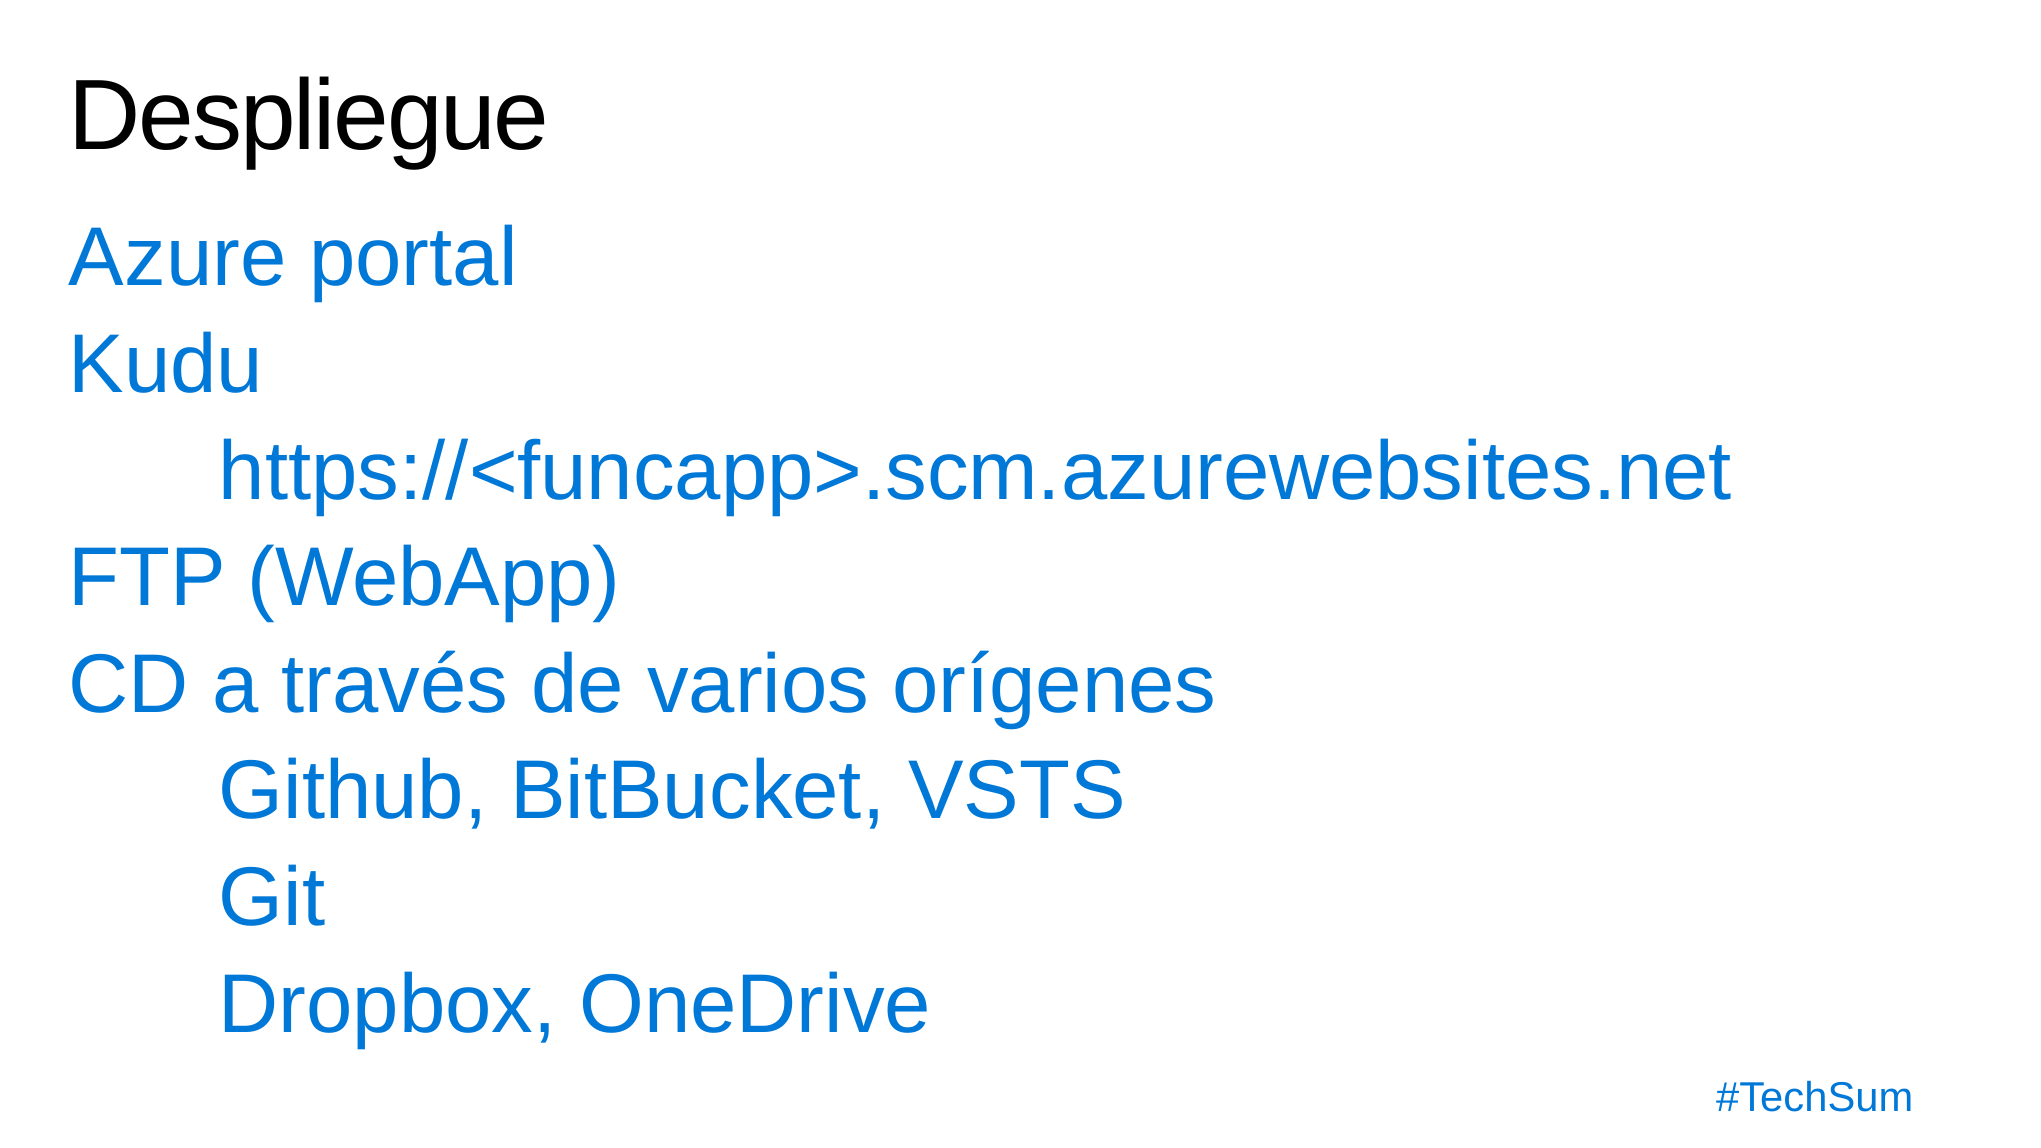

# Despliegue
Azure portal
Kudu
	https://<funcapp>.scm.azurewebsites.net
FTP (WebApp)
CD a través de varios orígenes
	Github, BitBucket, VSTS
	Git
	Dropbox, OneDrive